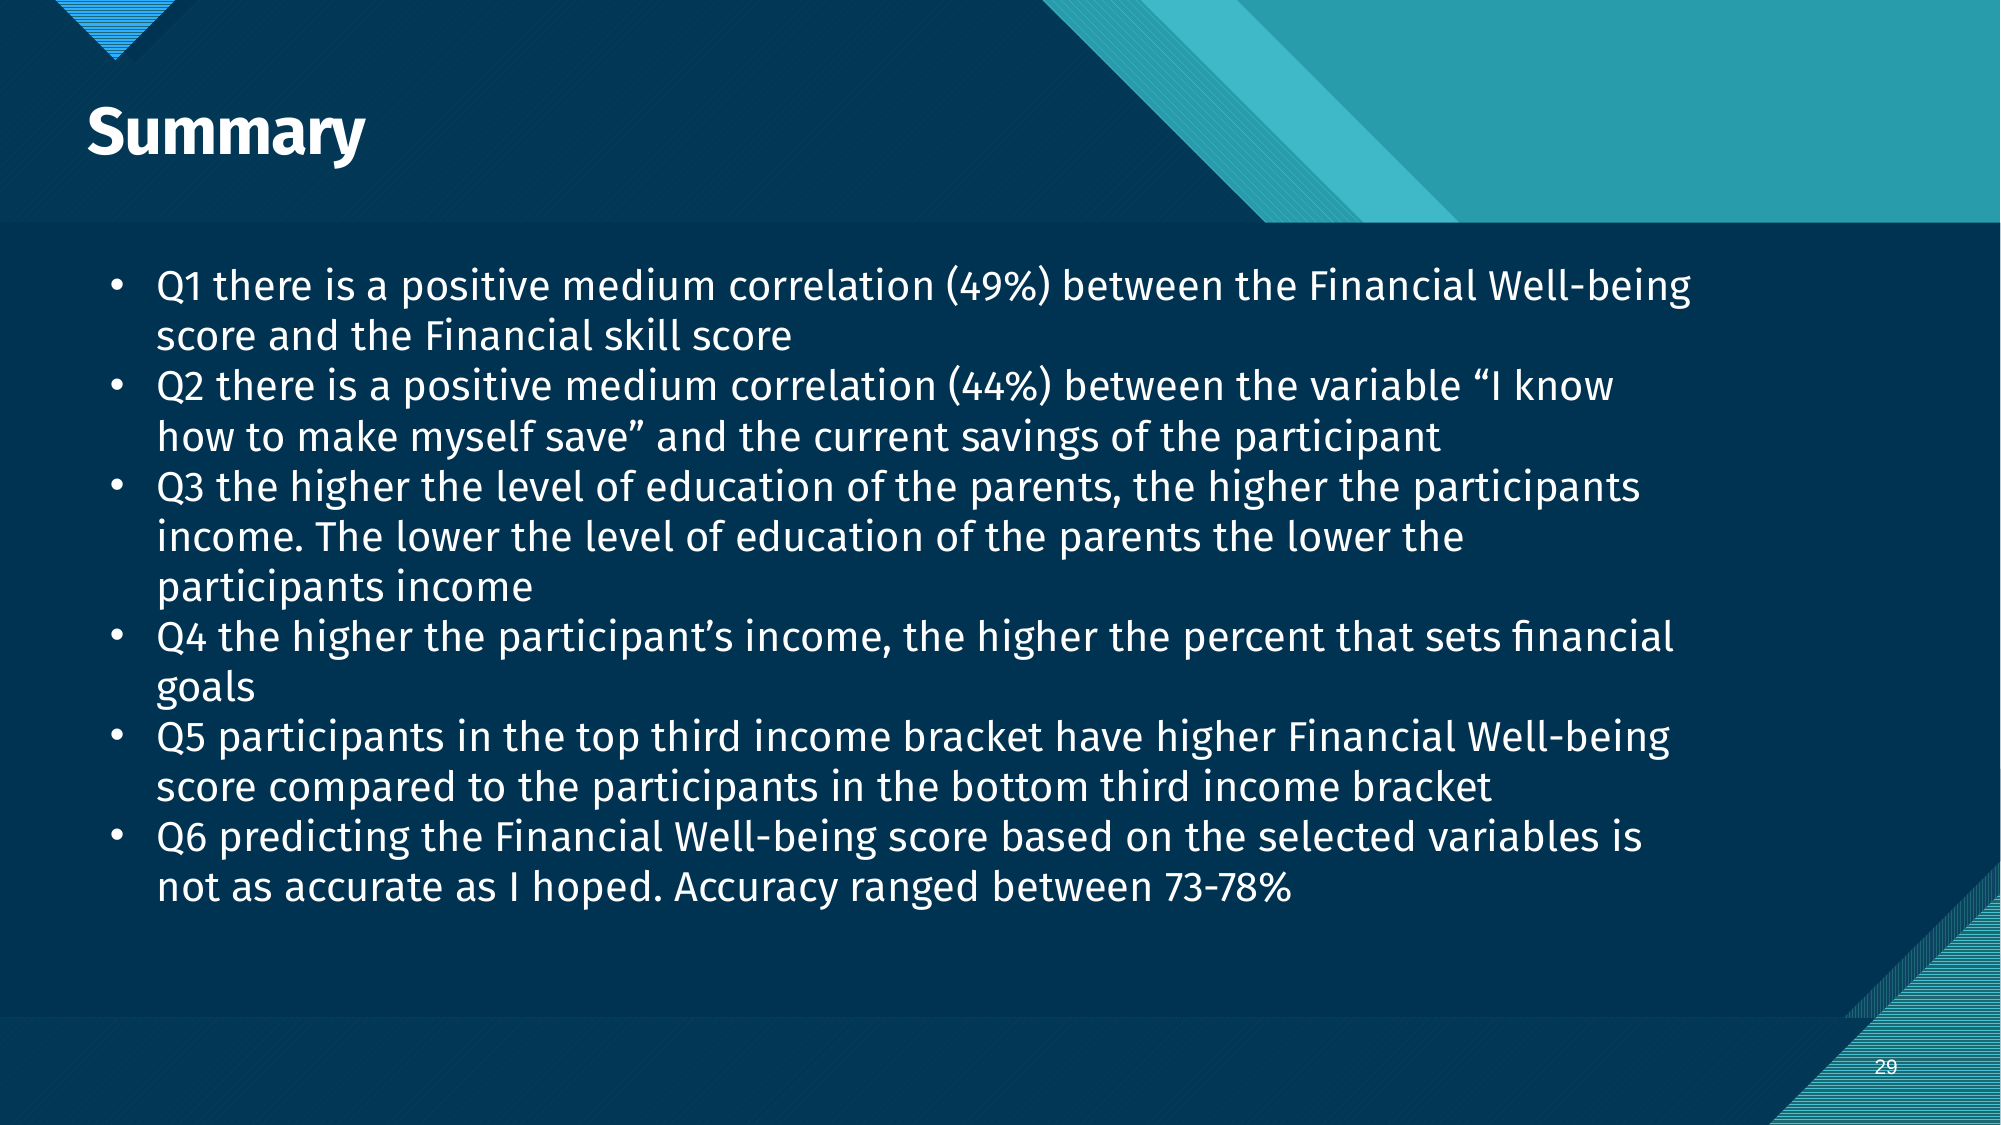

# Summary
Q1 there is a positive medium correlation (49%) between the Financial Well-being score and the Financial skill score
Q2 there is a positive medium correlation (44%) between the variable “I know how to make myself save” and the current savings of the participant
Q3 the higher the level of education of the parents, the higher the participants income. The lower the level of education of the parents the lower the participants income
Q4 the higher the participant’s income, the higher the percent that sets financial goals
Q5 participants in the top third income bracket have higher Financial Well-being score compared to the participants in the bottom third income bracket
Q6 predicting the Financial Well-being score based on the selected variables is not as accurate as I hoped. Accuracy ranged between 73-78%

29